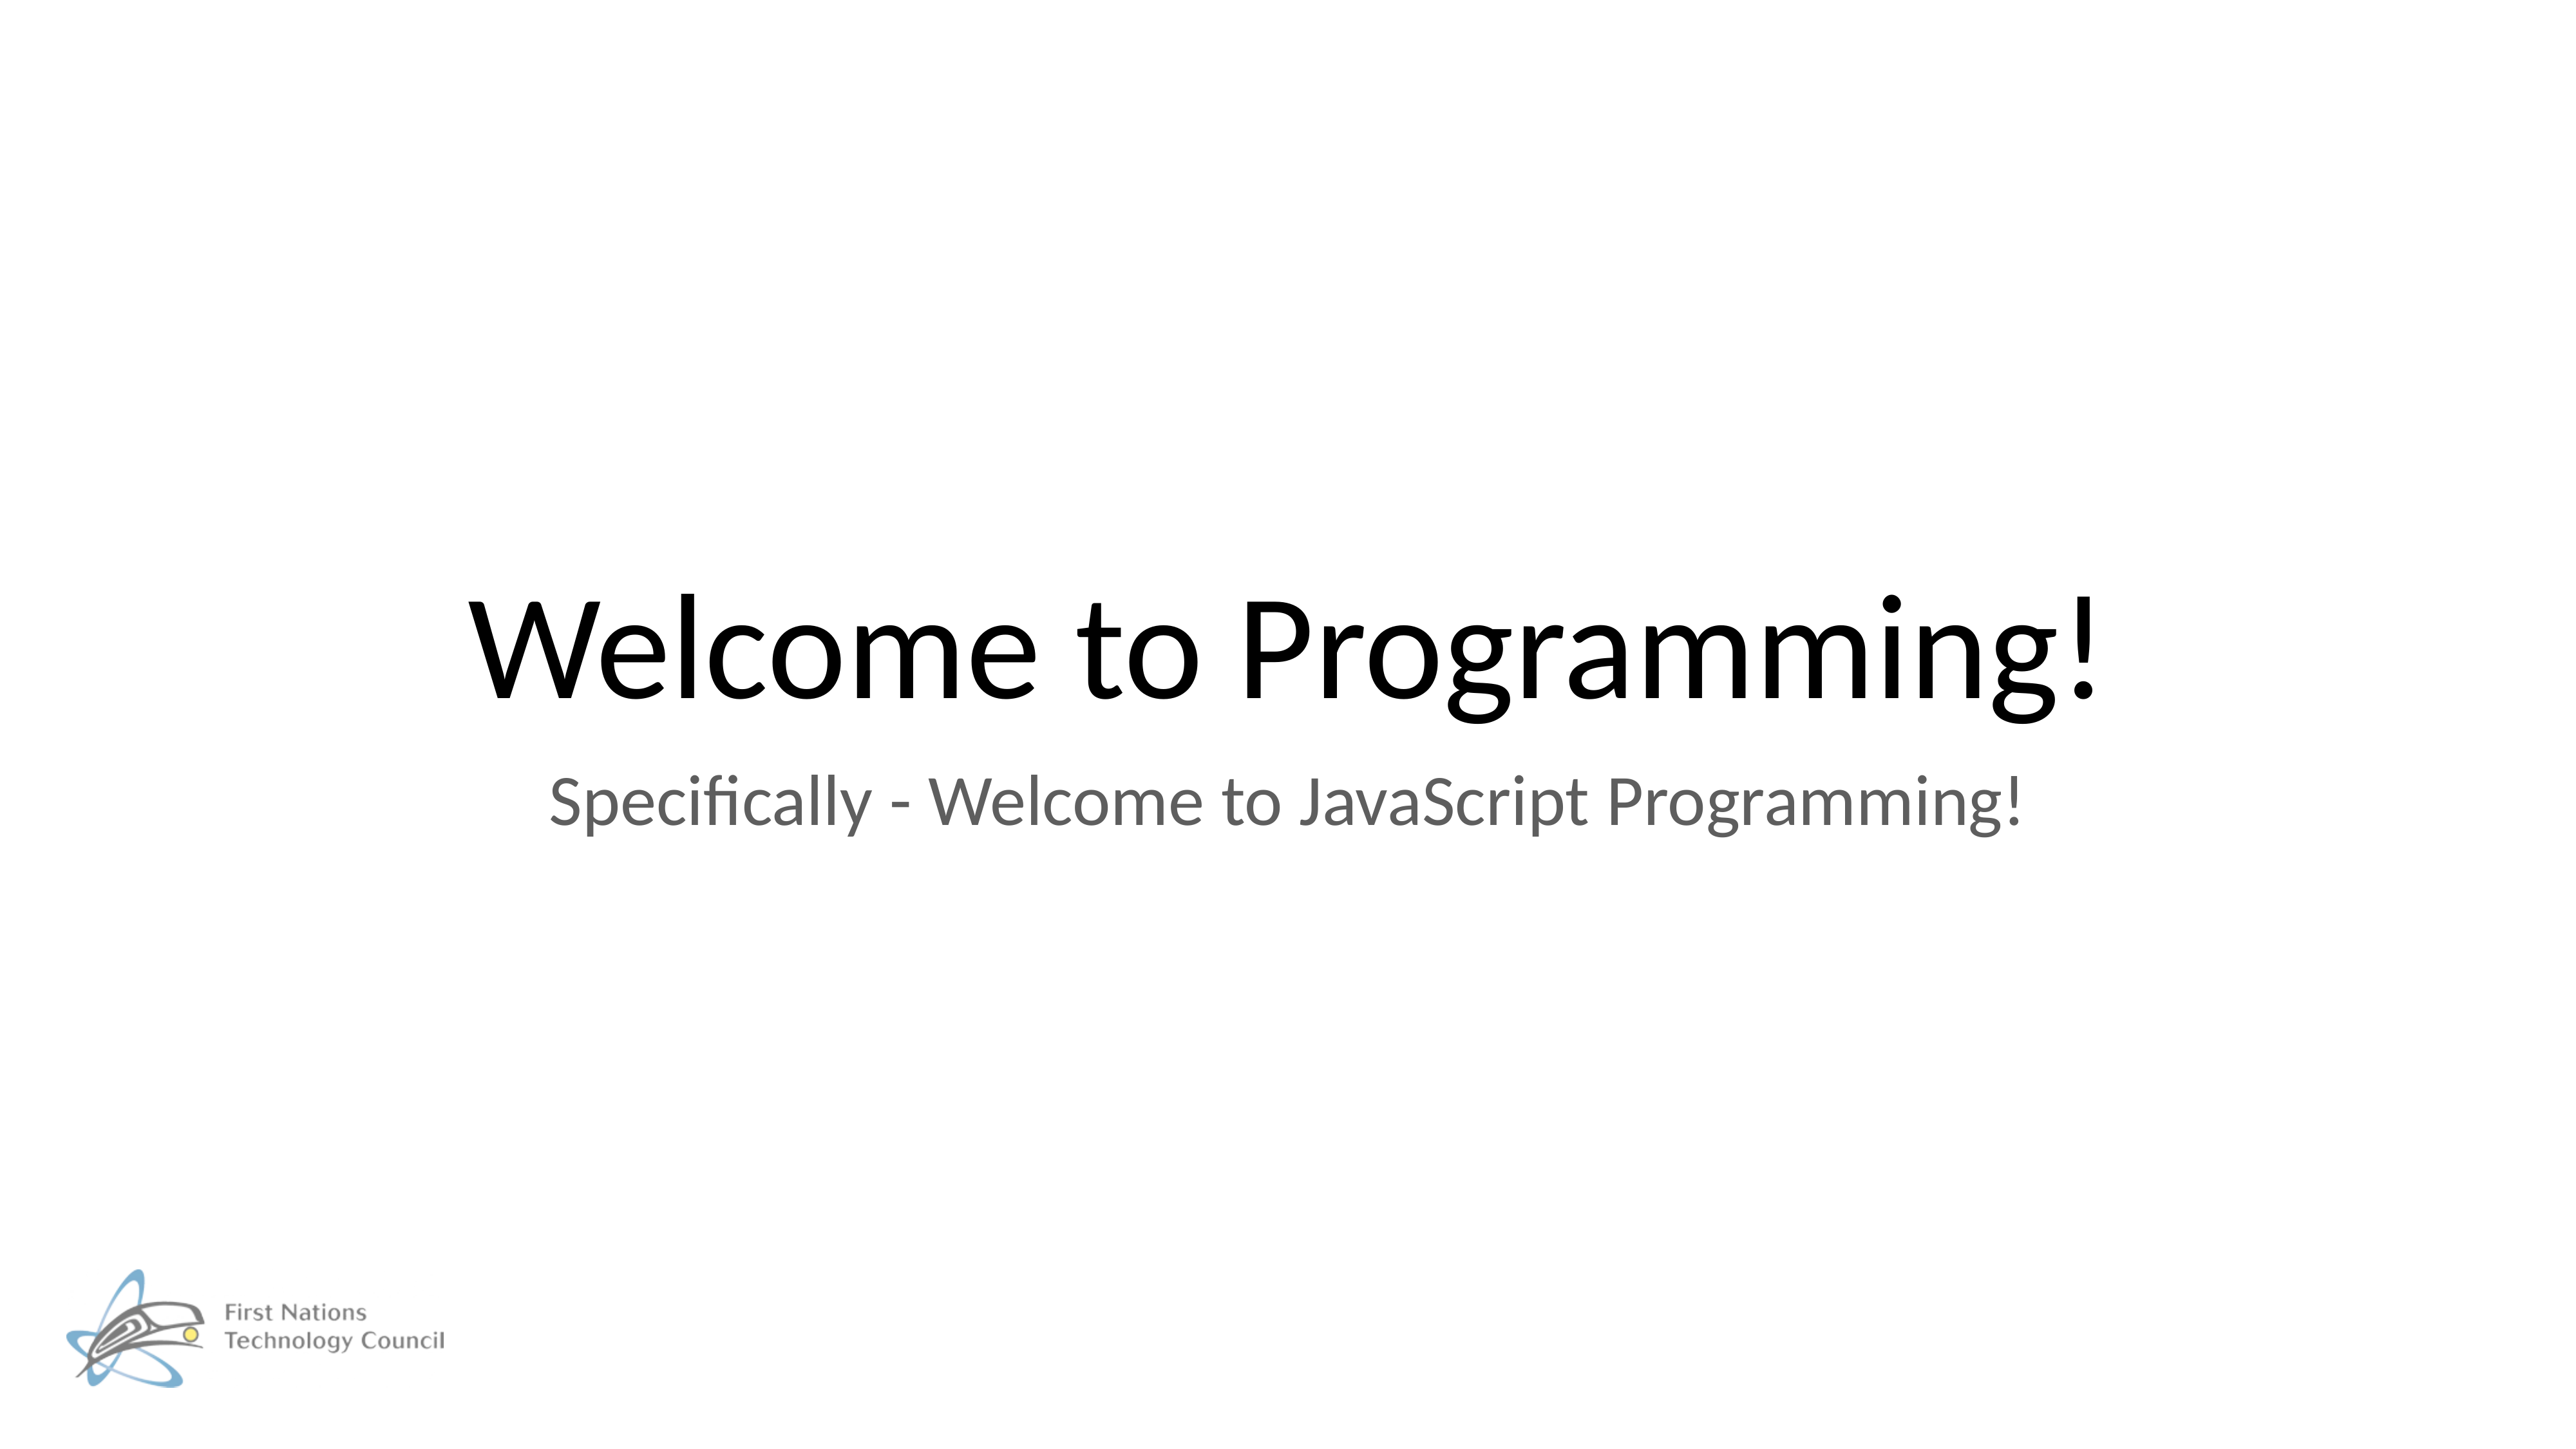

# Welcome to Programming!
Specifically - Welcome to JavaScript Programming!